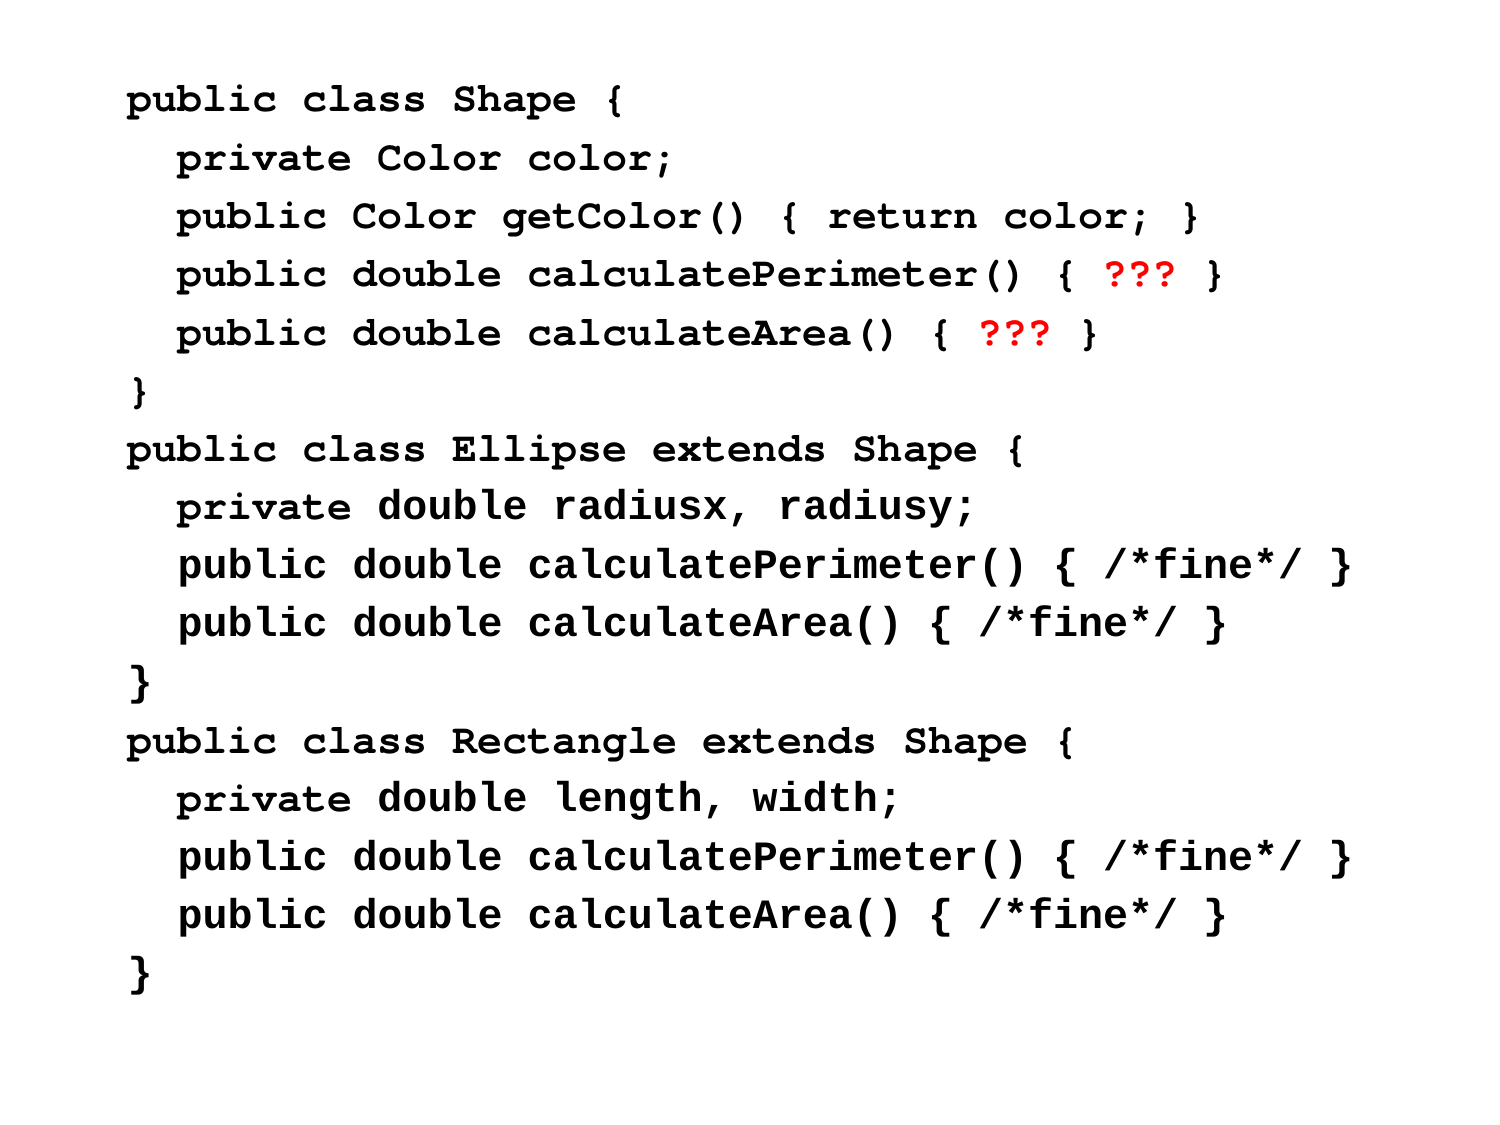

public class Shape {
  private Color color;
  public Color getColor() { return color; }
  public double calculatePerimeter() { ??? }
  public double calculateArea() { ??? }
}
public class Ellipse extends Shape {
  private double radiusx, radiusy;
  public double calculatePerimeter() { /*fine*/ }
  public double calculateArea() { /*fine*/ }
}
public class Rectangle extends Shape {
  private double length, width;
  public double calculatePerimeter() { /*fine*/ }
  public double calculateArea() { /*fine*/ }
}